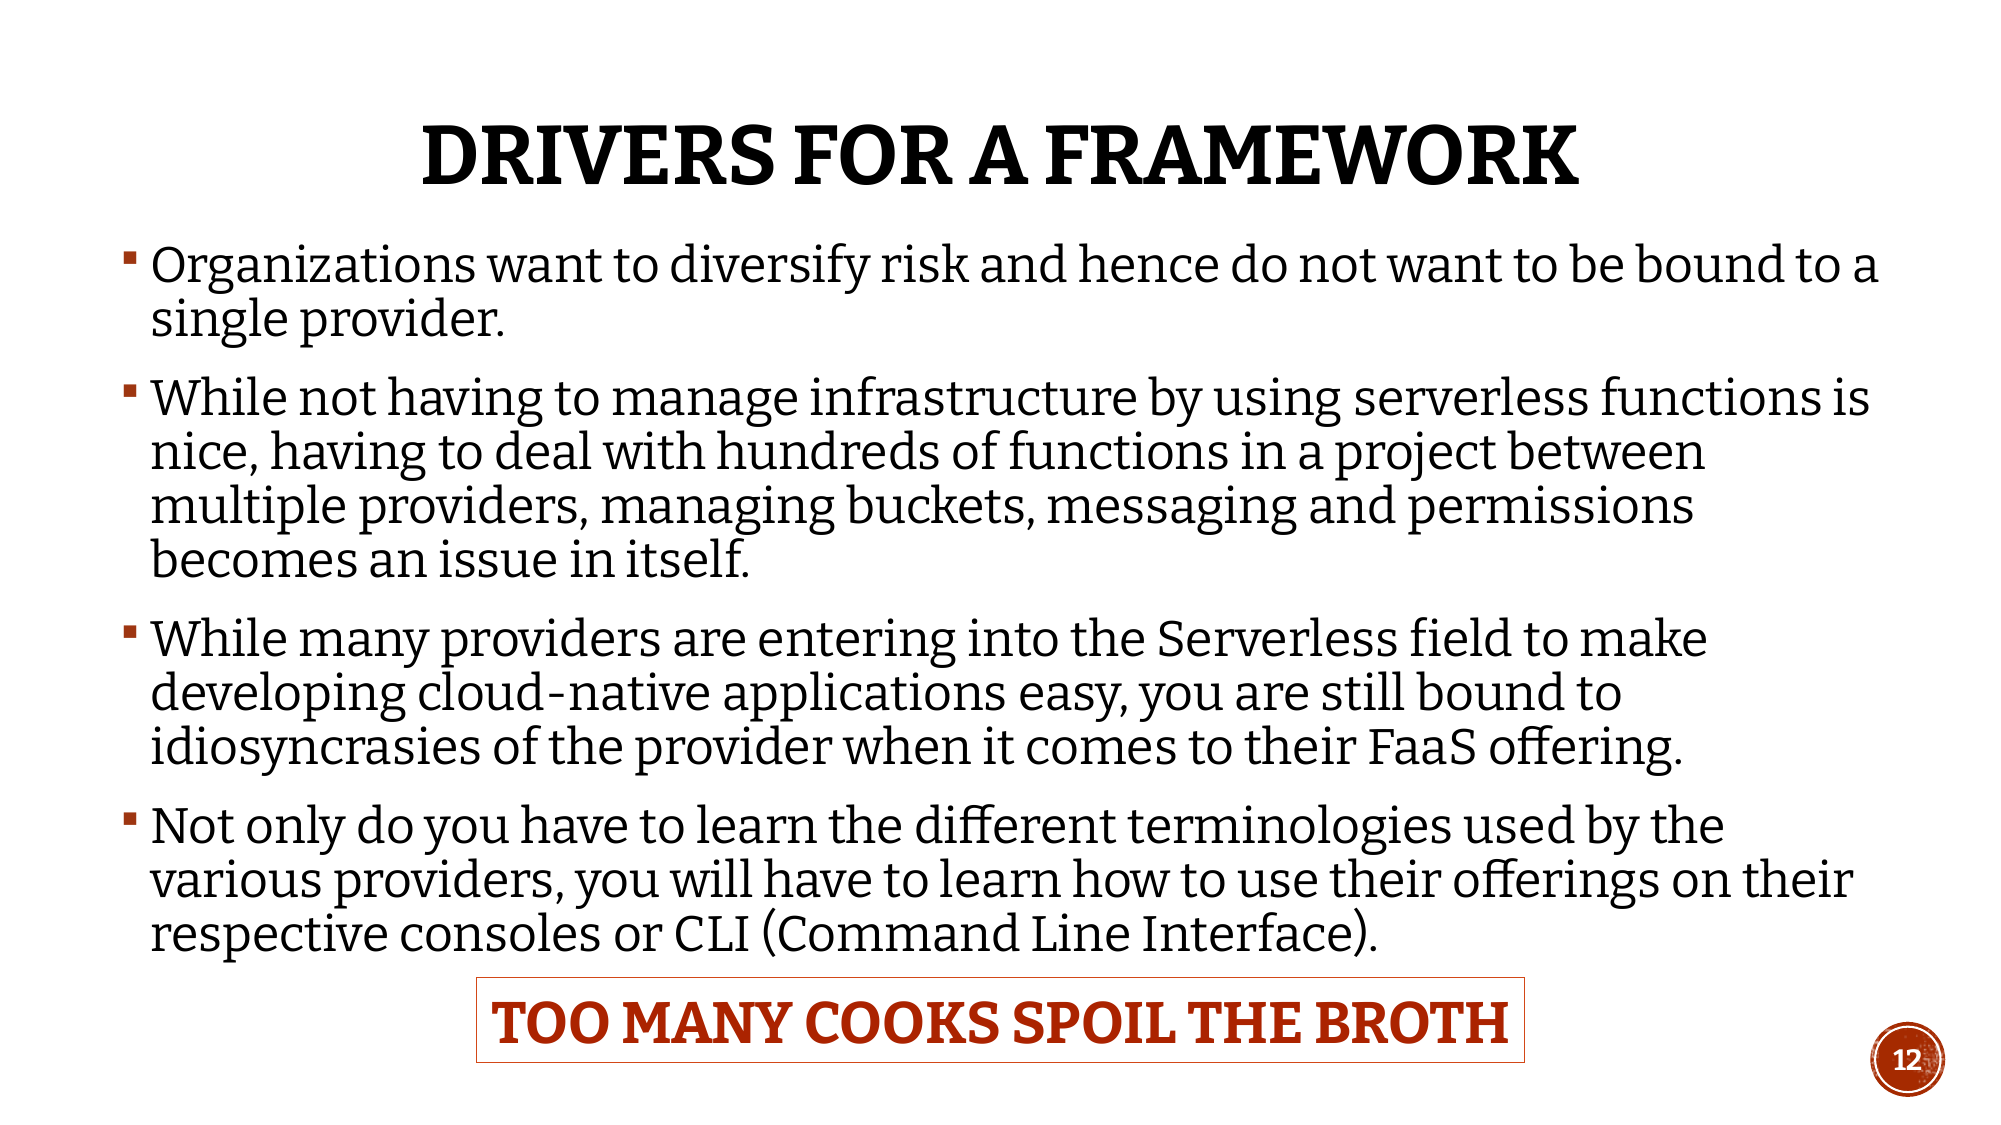

# Drivers for a Framework
Organizations want to diversify risk and hence do not want to be bound to a single provider.
While not having to manage infrastructure by using serverless functions is nice, having to deal with hundreds of functions in a project between multiple providers, managing buckets, messaging and permissions becomes an issue in itself.
While many providers are entering into the Serverless field to make developing cloud-native applications easy, you are still bound to idiosyncrasies of the provider when it comes to their FaaS offering.
Not only do you have to learn the different terminologies used by the various providers, you will have to learn how to use their offerings on their respective consoles or CLI (Command Line Interface).

Too many cooks spoil the broth
12